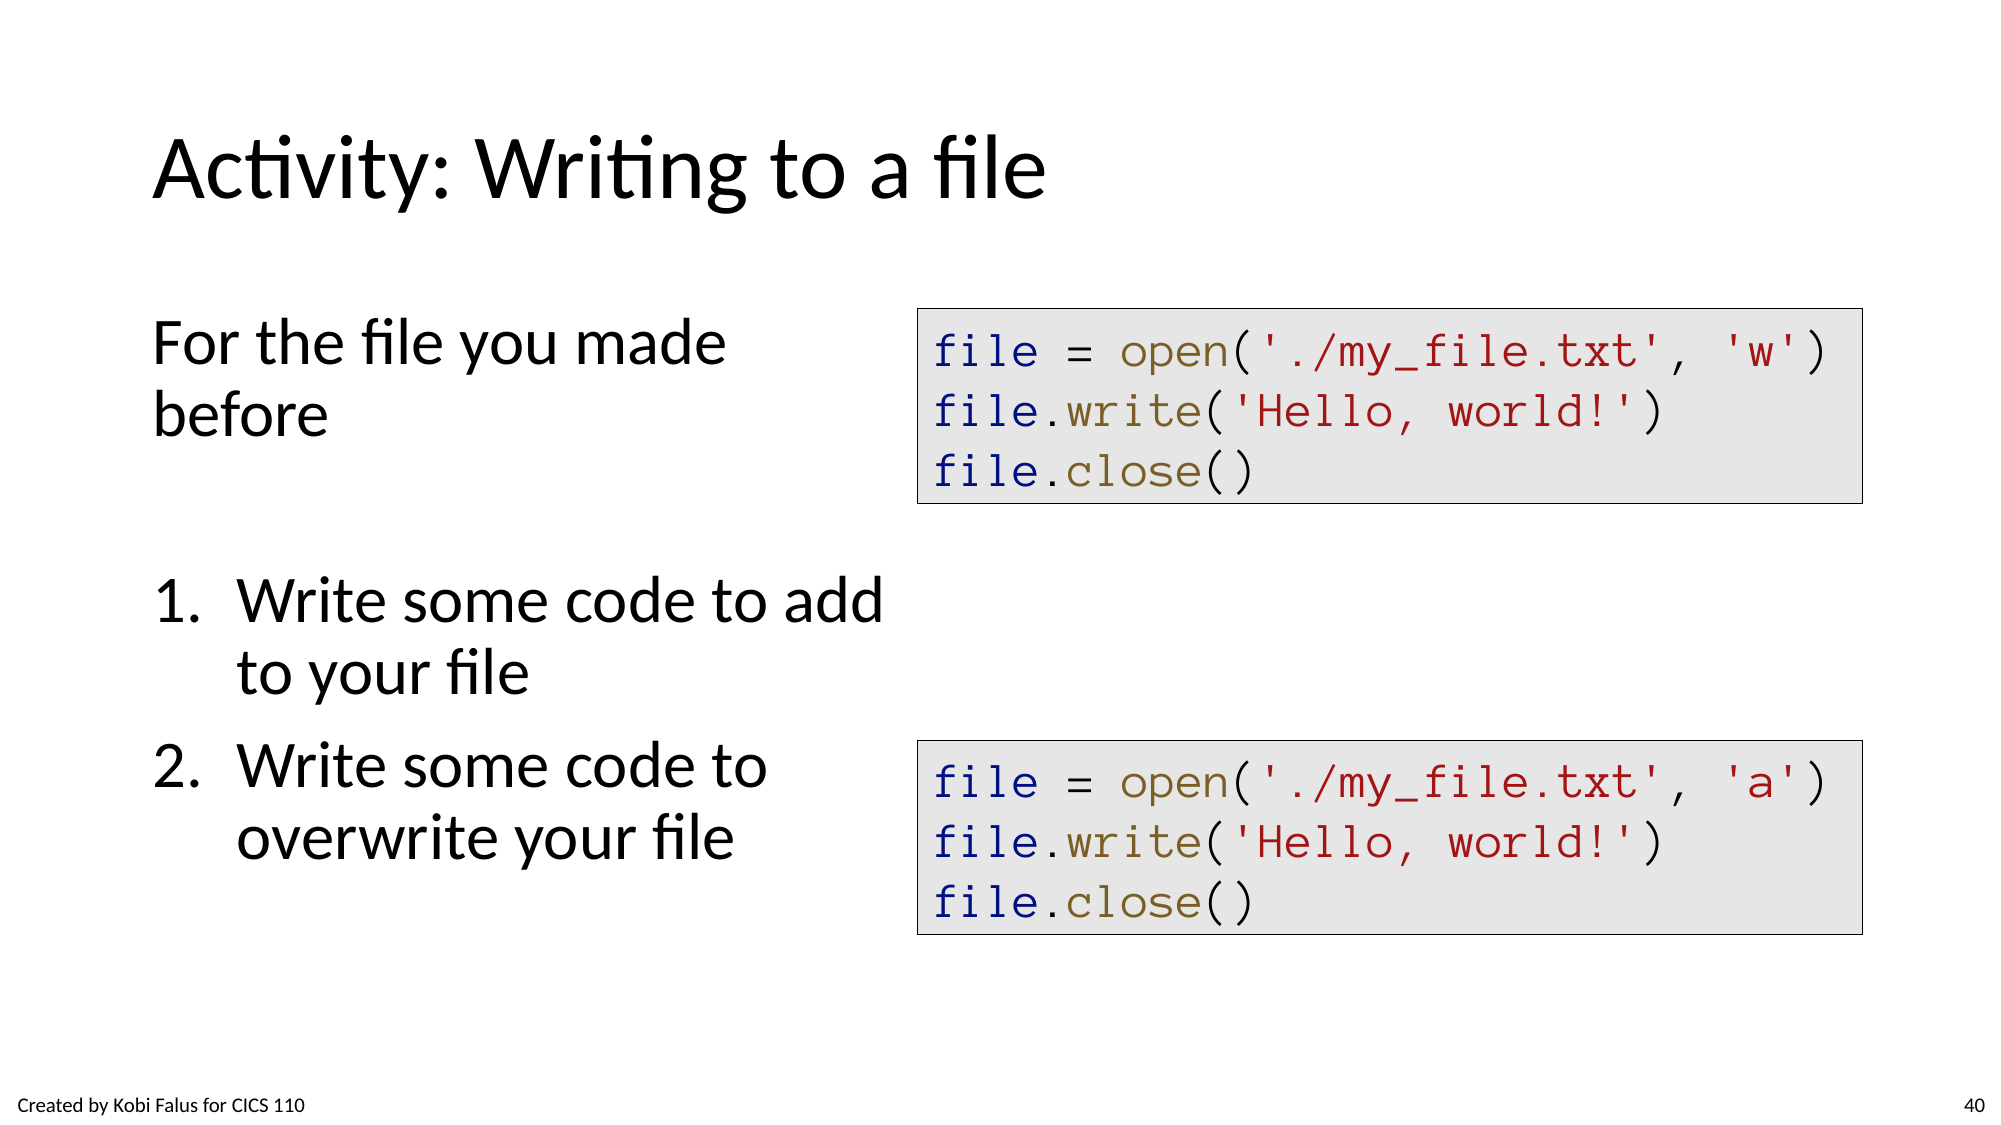

# Activity: Writing to a file
For the file you made before

Write some code to add to your file
Write some code to overwrite your file
file = open('./my_file.txt', 'w')
file.write('Hello, world!')
file.close()
file = open('./my_file.txt', 'a')
file.write('Hello, world!')
file.close()